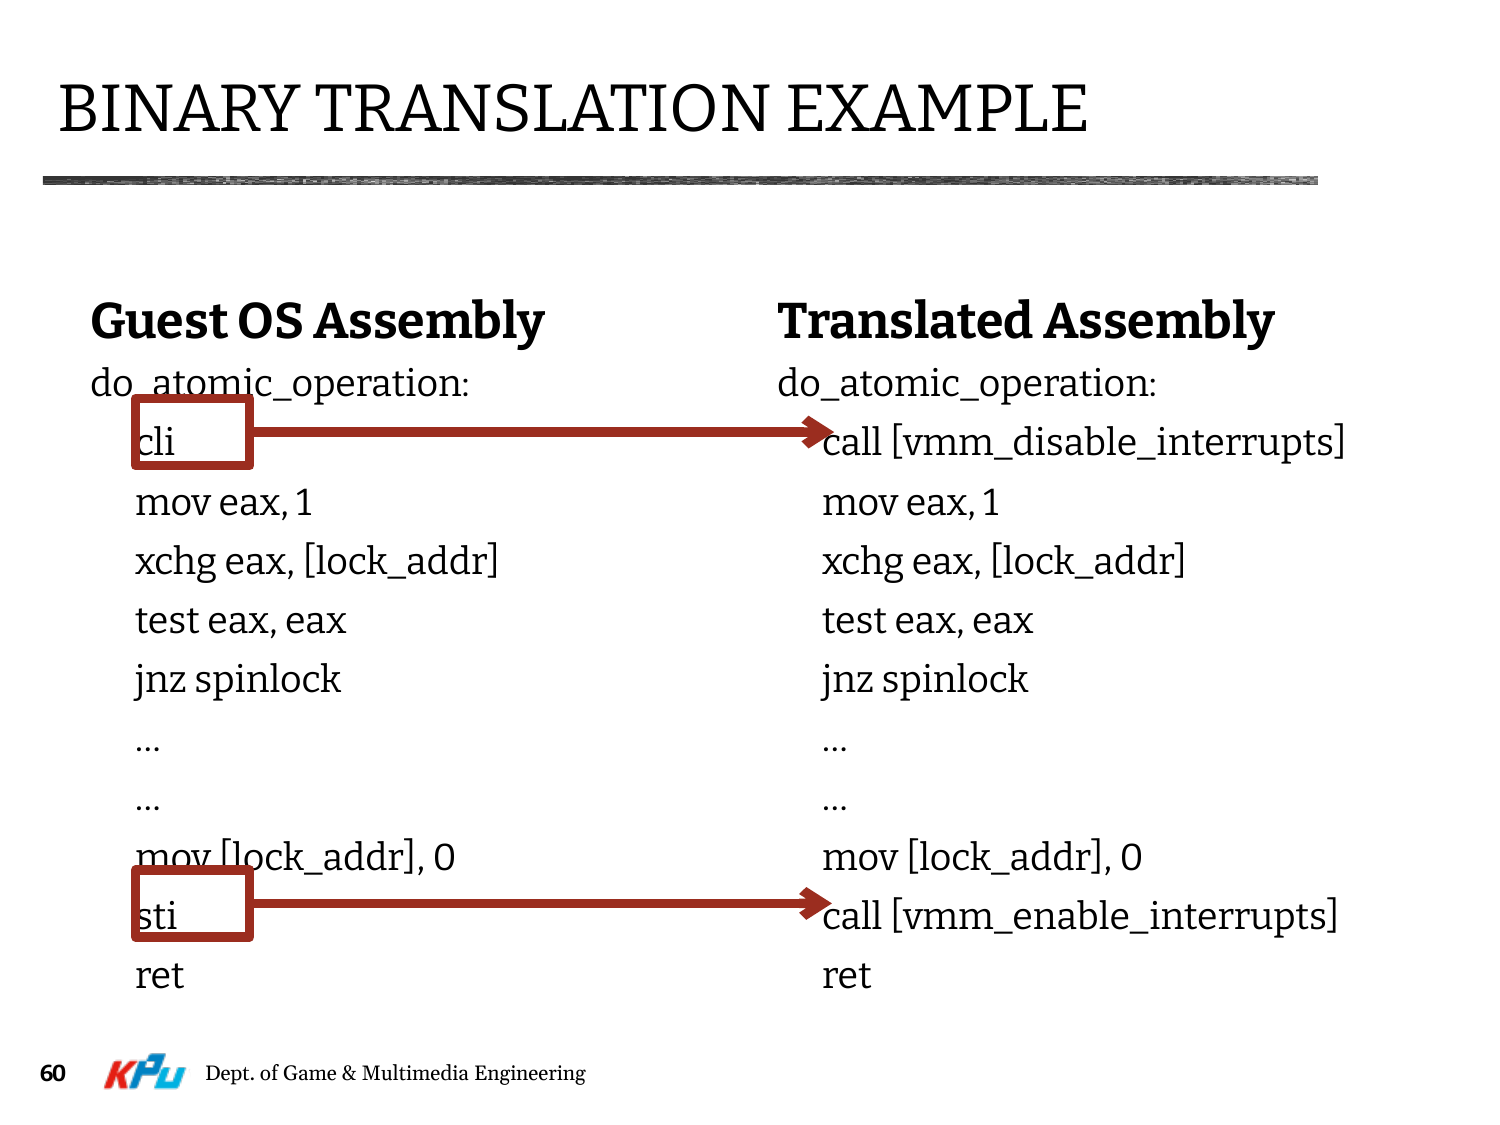

# Binary Translation Example
Guest OS Assembly
Translated Assembly
do_atomic_operation:
      cli
      mov eax, 1
      xchg eax, [lock_addr]
      test eax, eax
      jnz spinlock
      …
      …
      mov [lock_addr], 0
      sti
      ret
do_atomic_operation:
      call [vmm_disable_interrupts]
      mov eax, 1
      xchg eax, [lock_addr]
      test eax, eax
      jnz spinlock
      …
      …
      mov [lock_addr], 0
      call [vmm_enable_interrupts]
      ret

60
Dept. of Game & Multimedia Engineering